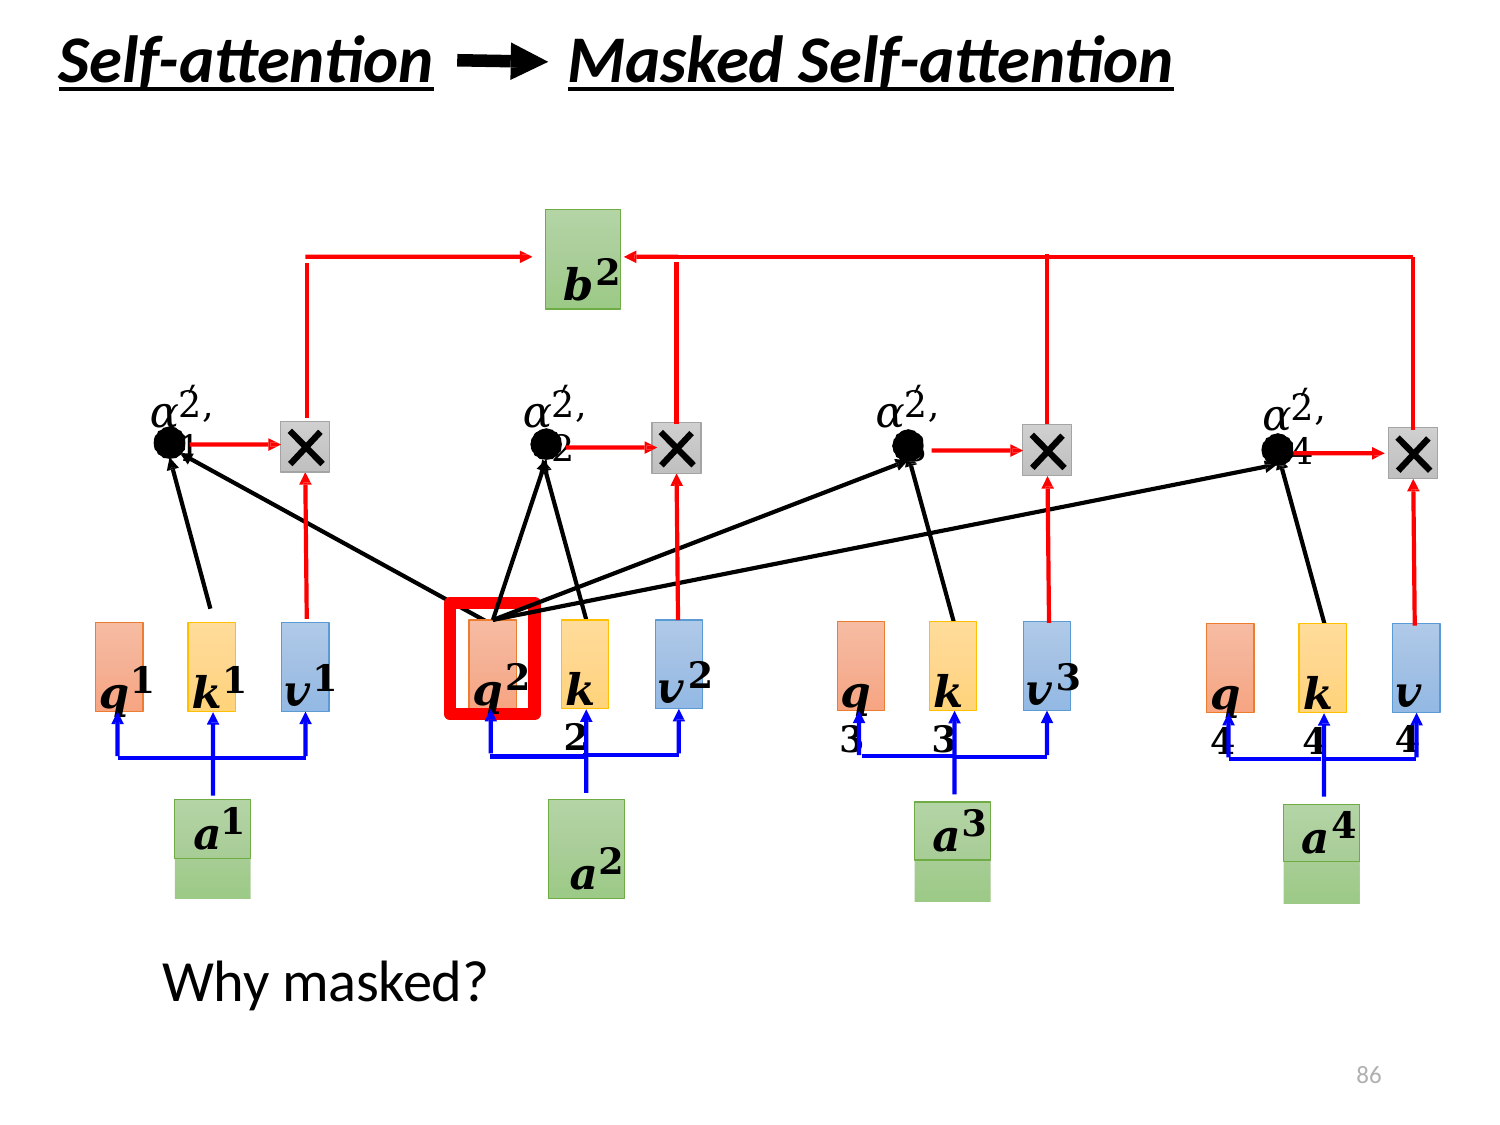

# Masked Self-attention
Self-attention

𝒃𝟐

𝛼′
𝛼′
𝛼′
𝛼′
2,1
2,2
2,3
2,4

𝒒𝟐
𝒗𝟐
𝒌𝟐
𝒗𝟑
𝒗𝟏
𝒒𝟑
𝒌𝟑
𝒗𝟒
𝒒𝟏
𝒌𝟏
𝒒𝟒
𝒌𝟒

𝒂𝟏

𝒂𝟐

𝒂𝟑

𝒂𝟒
Why masked?
86